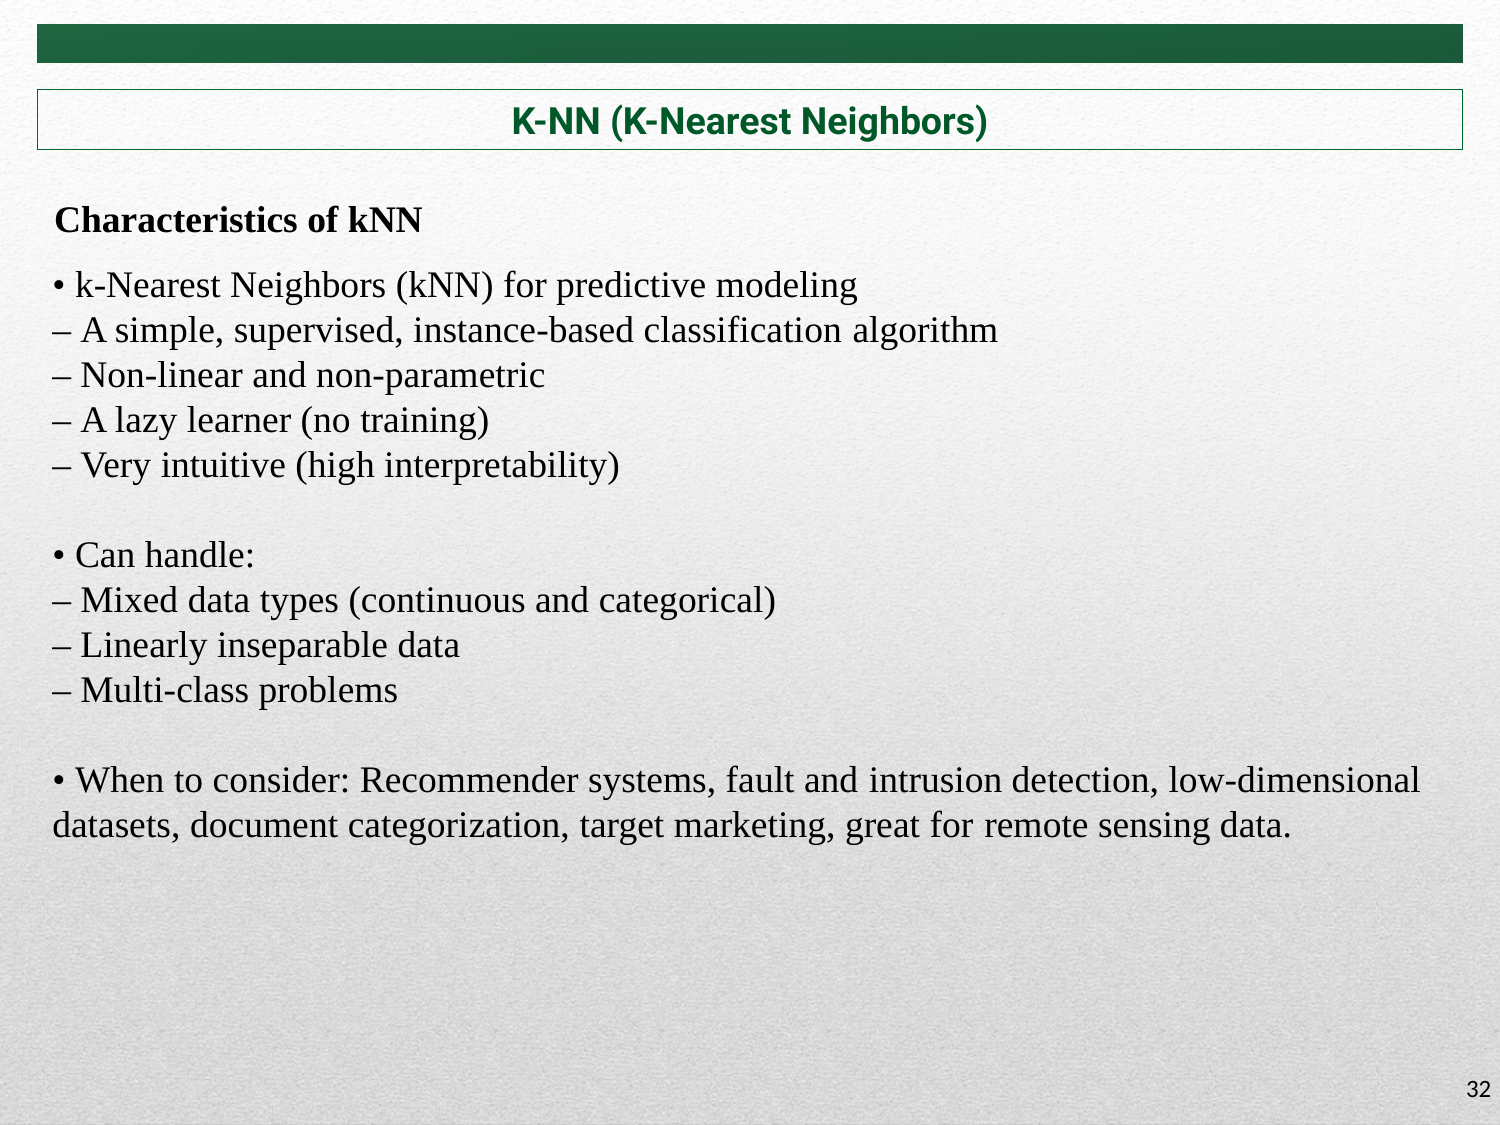

# K-NN (K-Nearest Neighbors)
Characteristics of kNN
• k-Nearest Neighbors (kNN) for predictive modeling
– A simple, supervised, instance-based classification algorithm
– Non-linear and non-parametric
– A lazy learner (no training)
– Very intuitive (high interpretability)

• Can handle:
– Mixed data types (continuous and categorical)
– Linearly inseparable data
– Multi-class problems

• When to consider: Recommender systems, fault and intrusion detection, low-dimensional datasets, document categorization, target marketing, great for remote sensing data.
32